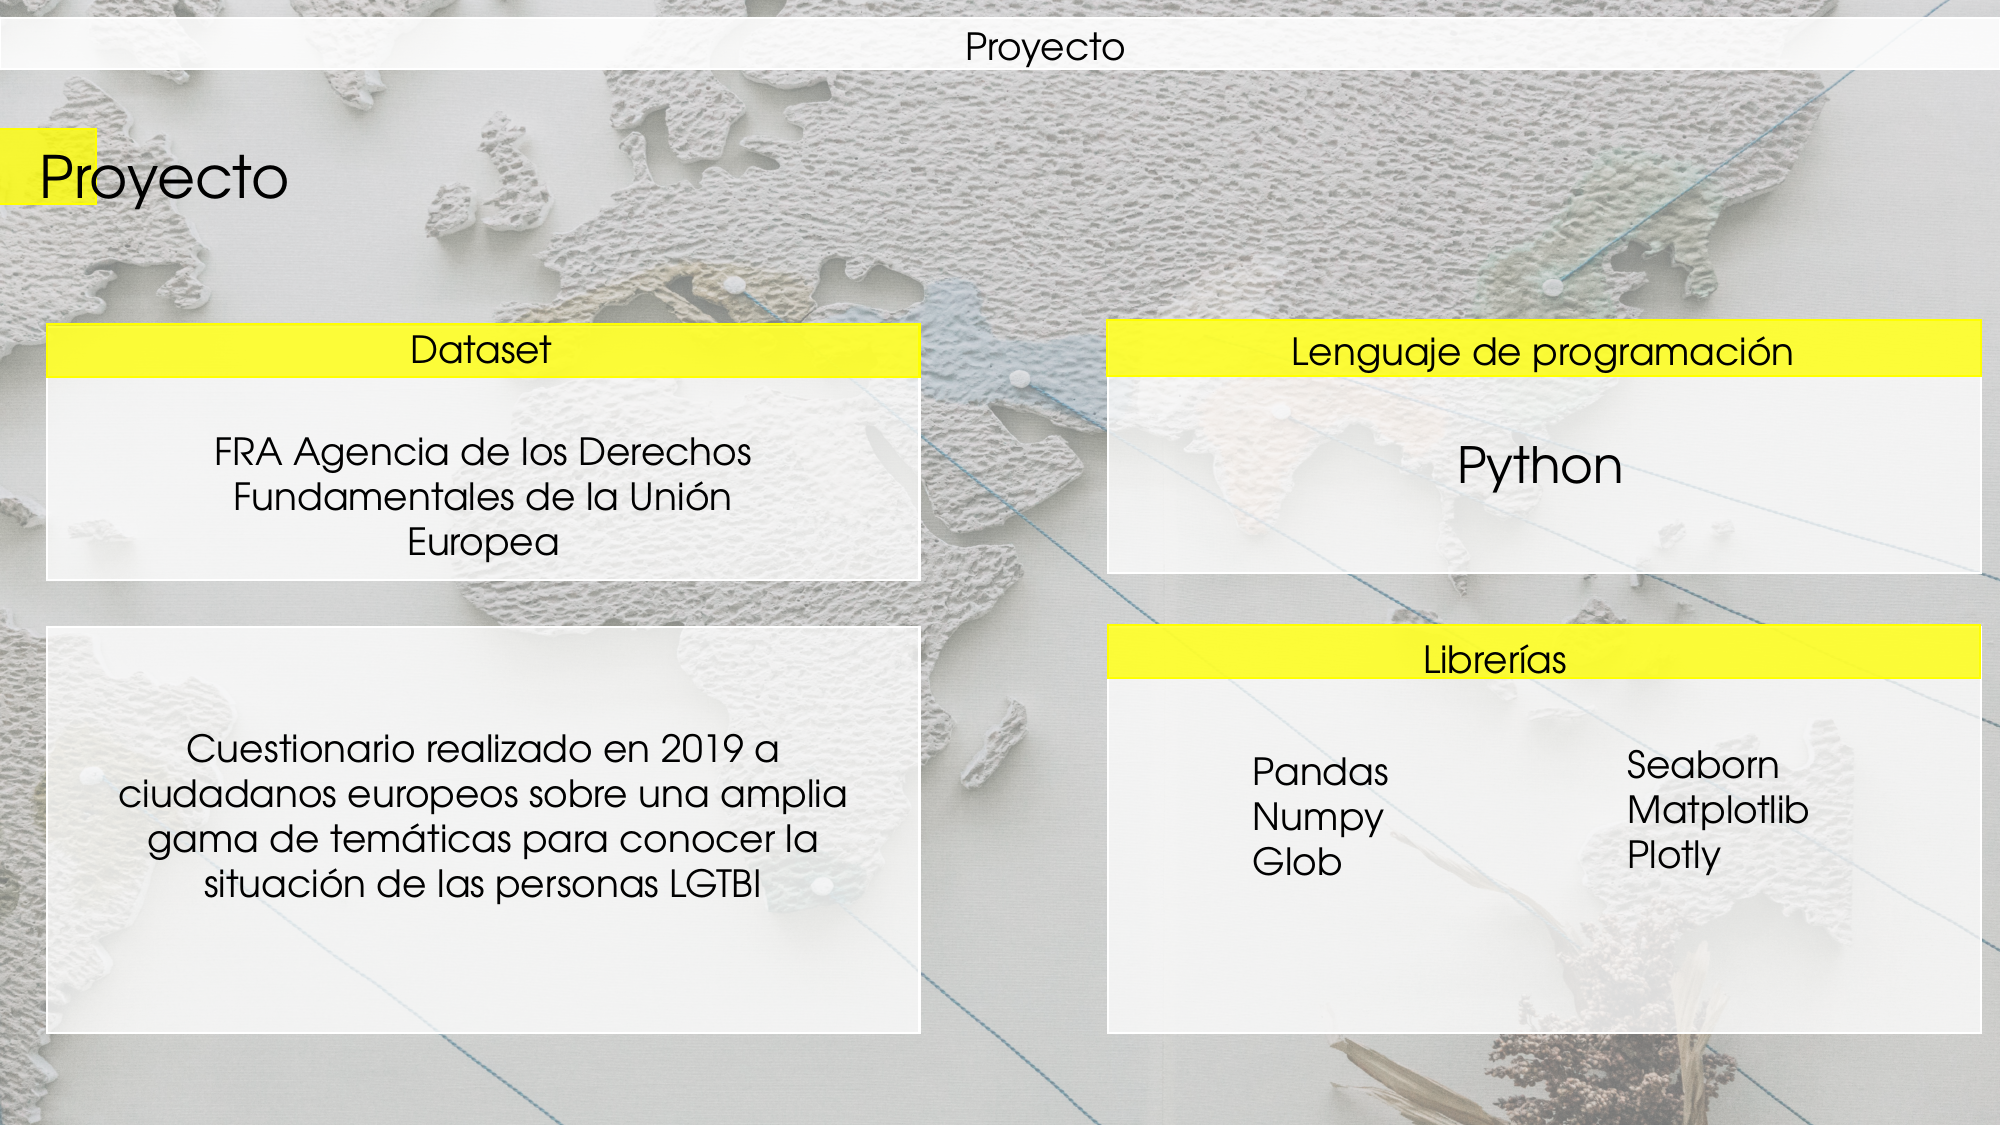

Proyecto

Proyecto
Dataset

Lenguaje de programación

FRA Agencia de los Derechos Fundamentales de la Unión Europea
Python

Librerías

Seaborn
Matplotlib
Plotly

Cuestionario realizado en 2019 a ciudadanos europeos sobre una amplia gama de temáticas para conocer la situación de las personas LGTBI
Pandas
Numpy
Glob